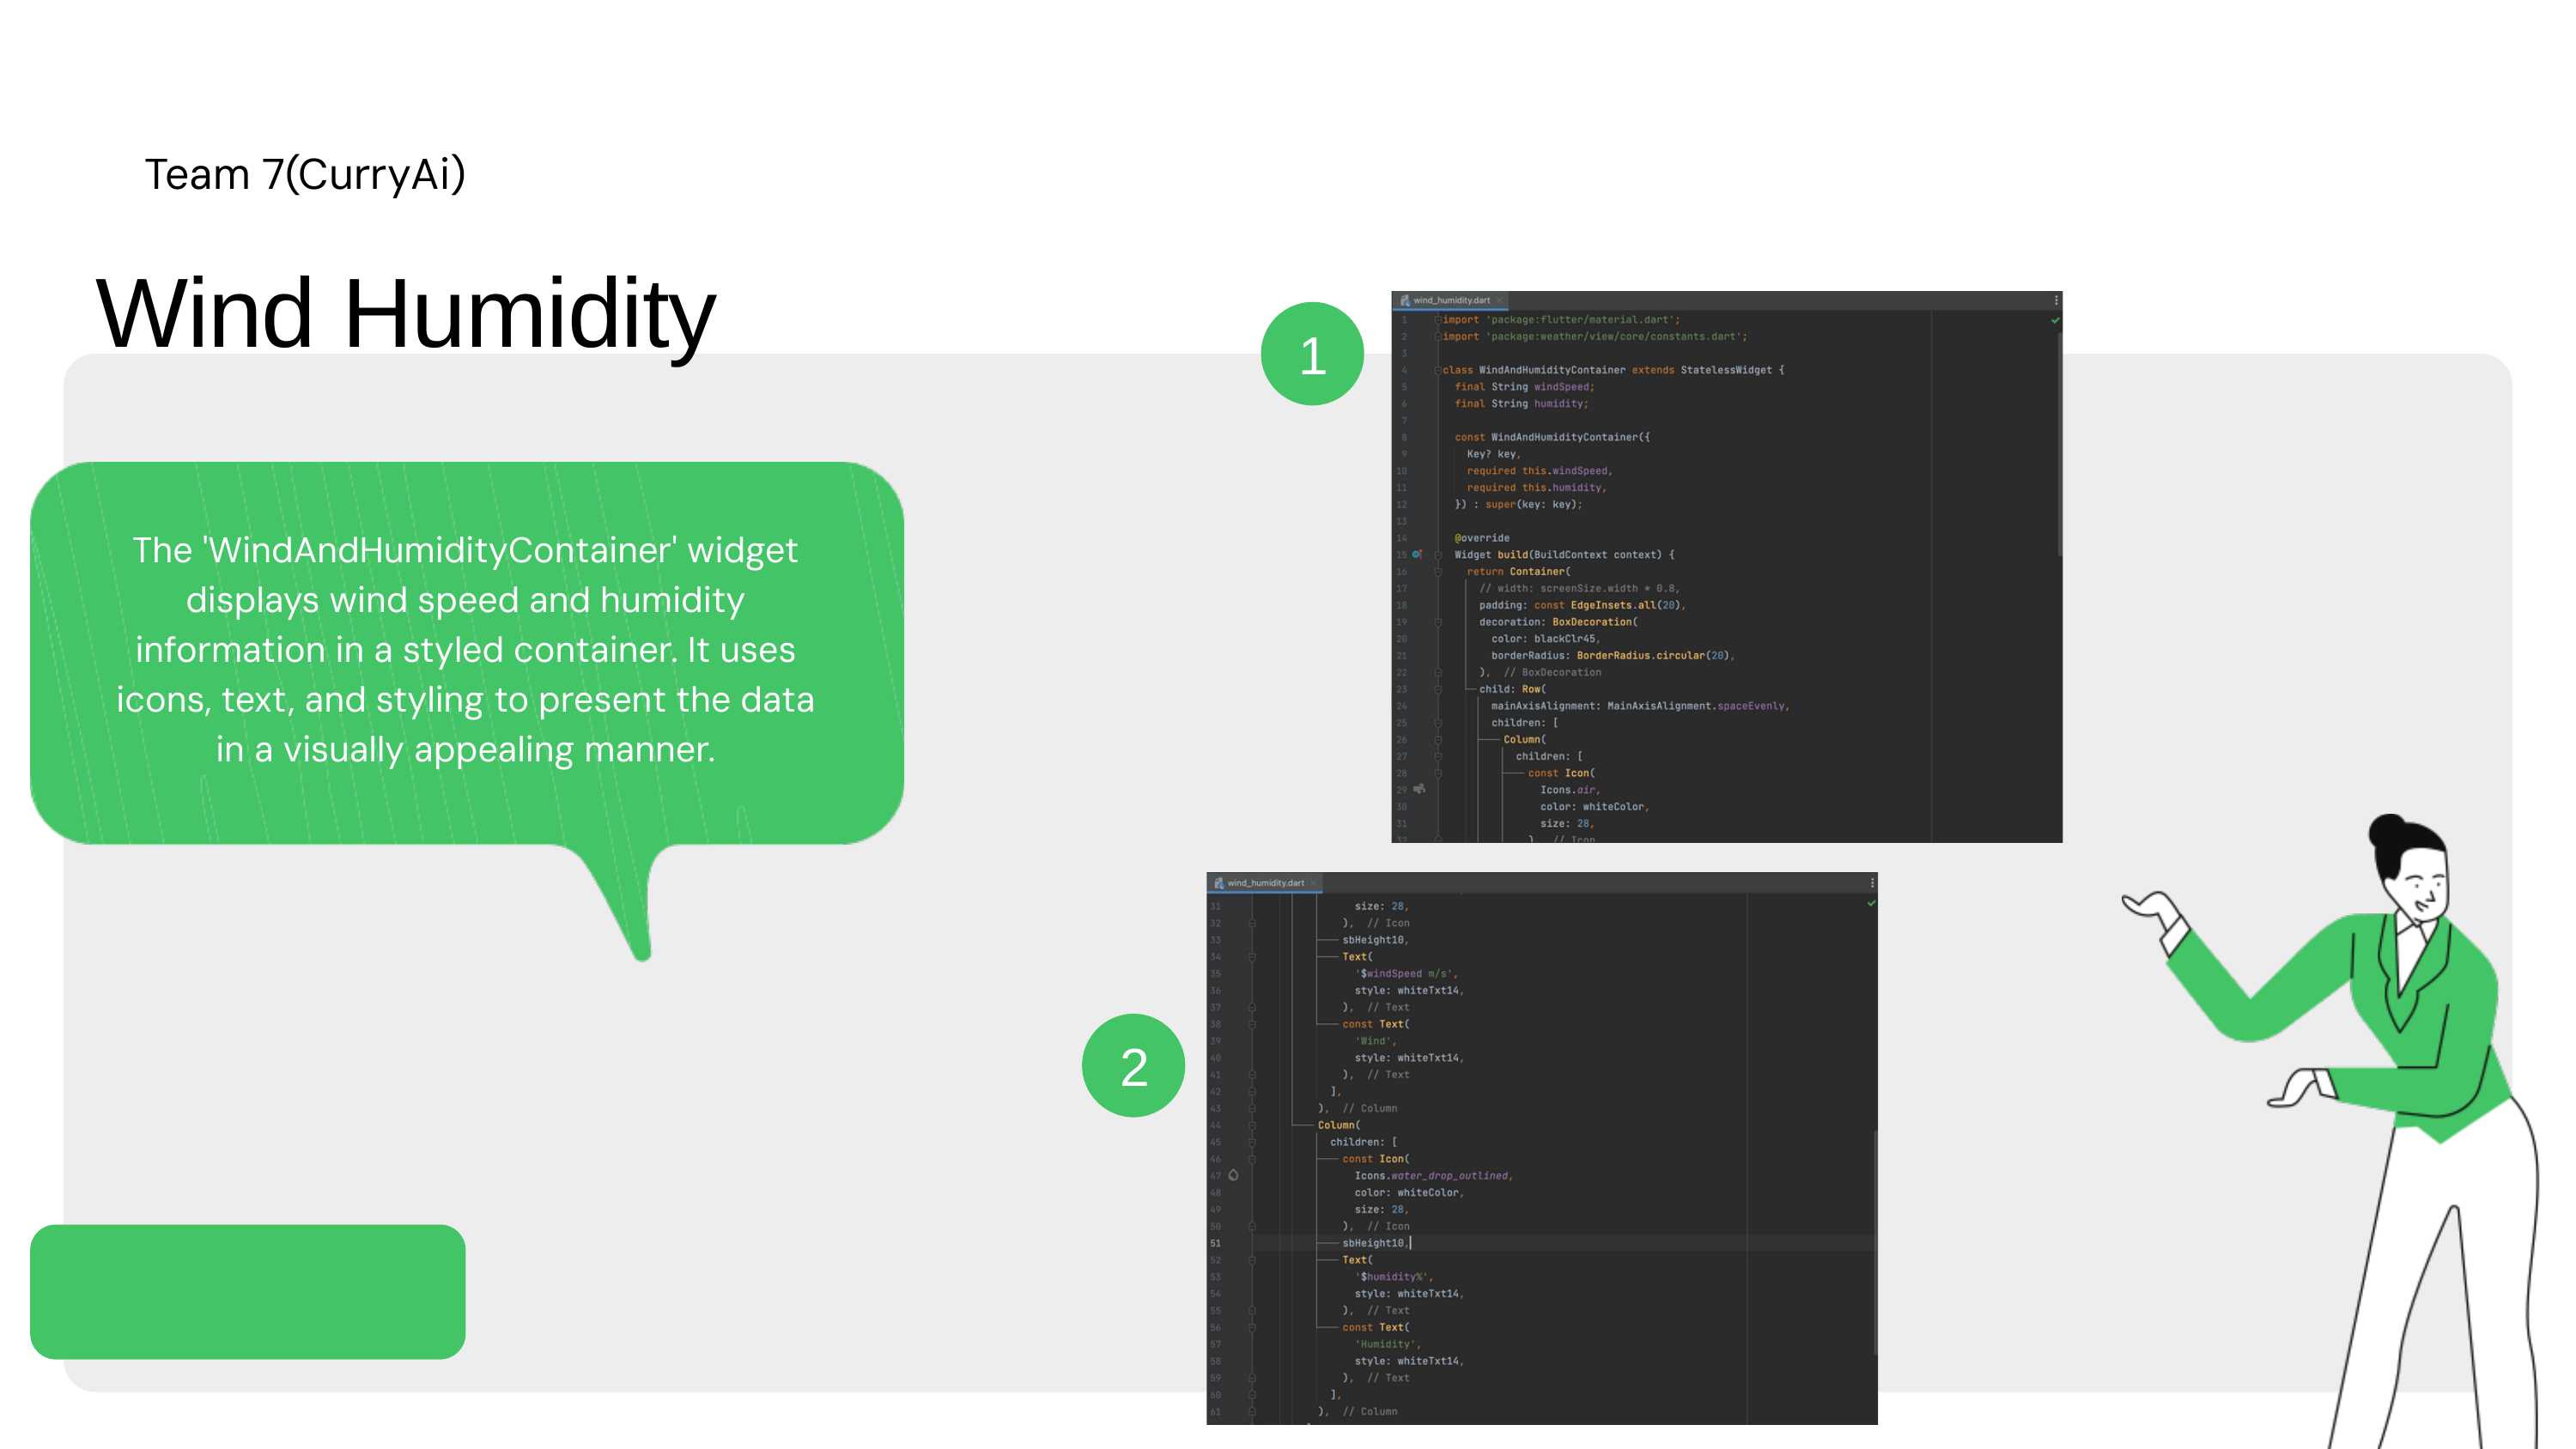

Team 7(CurryAi)
Wind Humidity

1

The 'WindAndHumidityContainer' widget displays wind speed and humidity information in a styled container. It uses icons, text, and styling to present the data in a visually appealing manner.

2